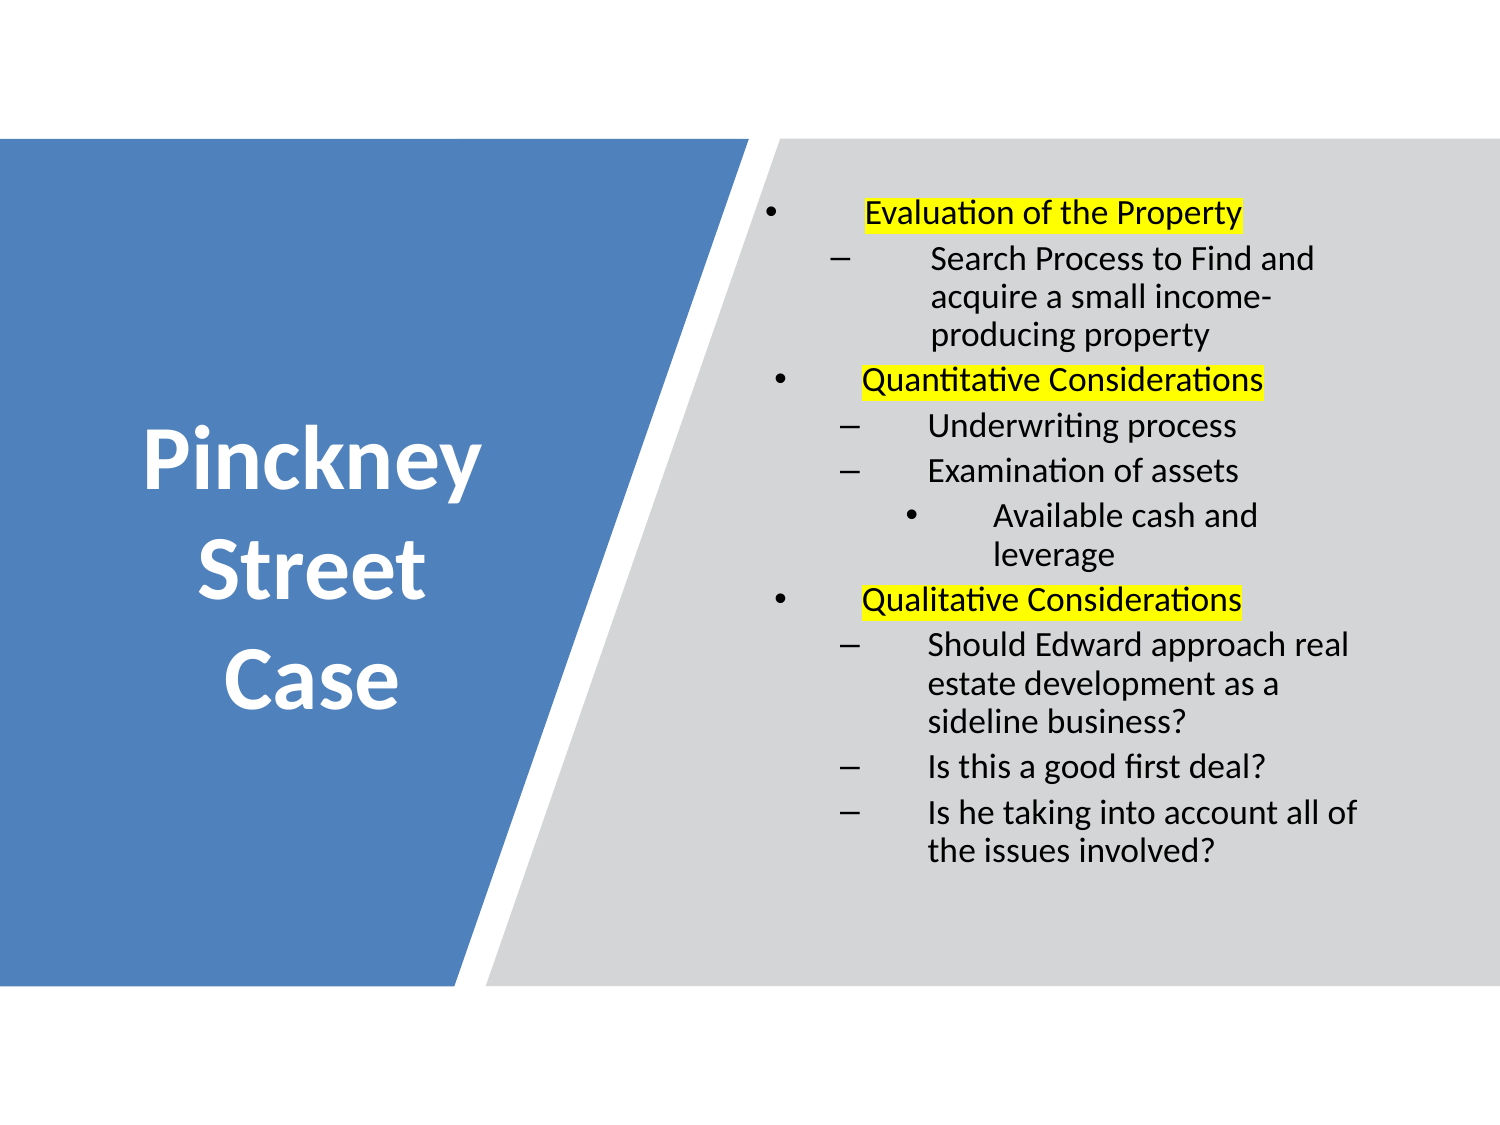

Evaluation of the Property
Search Process to Find and acquire a small income-producing property
Quantitative Considerations
Underwriting process
Examination of assets
Available cash and leverage
Qualitative Considerations
Should Edward approach real estate development as a sideline business?
Is this a good first deal?
Is he taking into account all of the issues involved?

# Pinckney Street Case